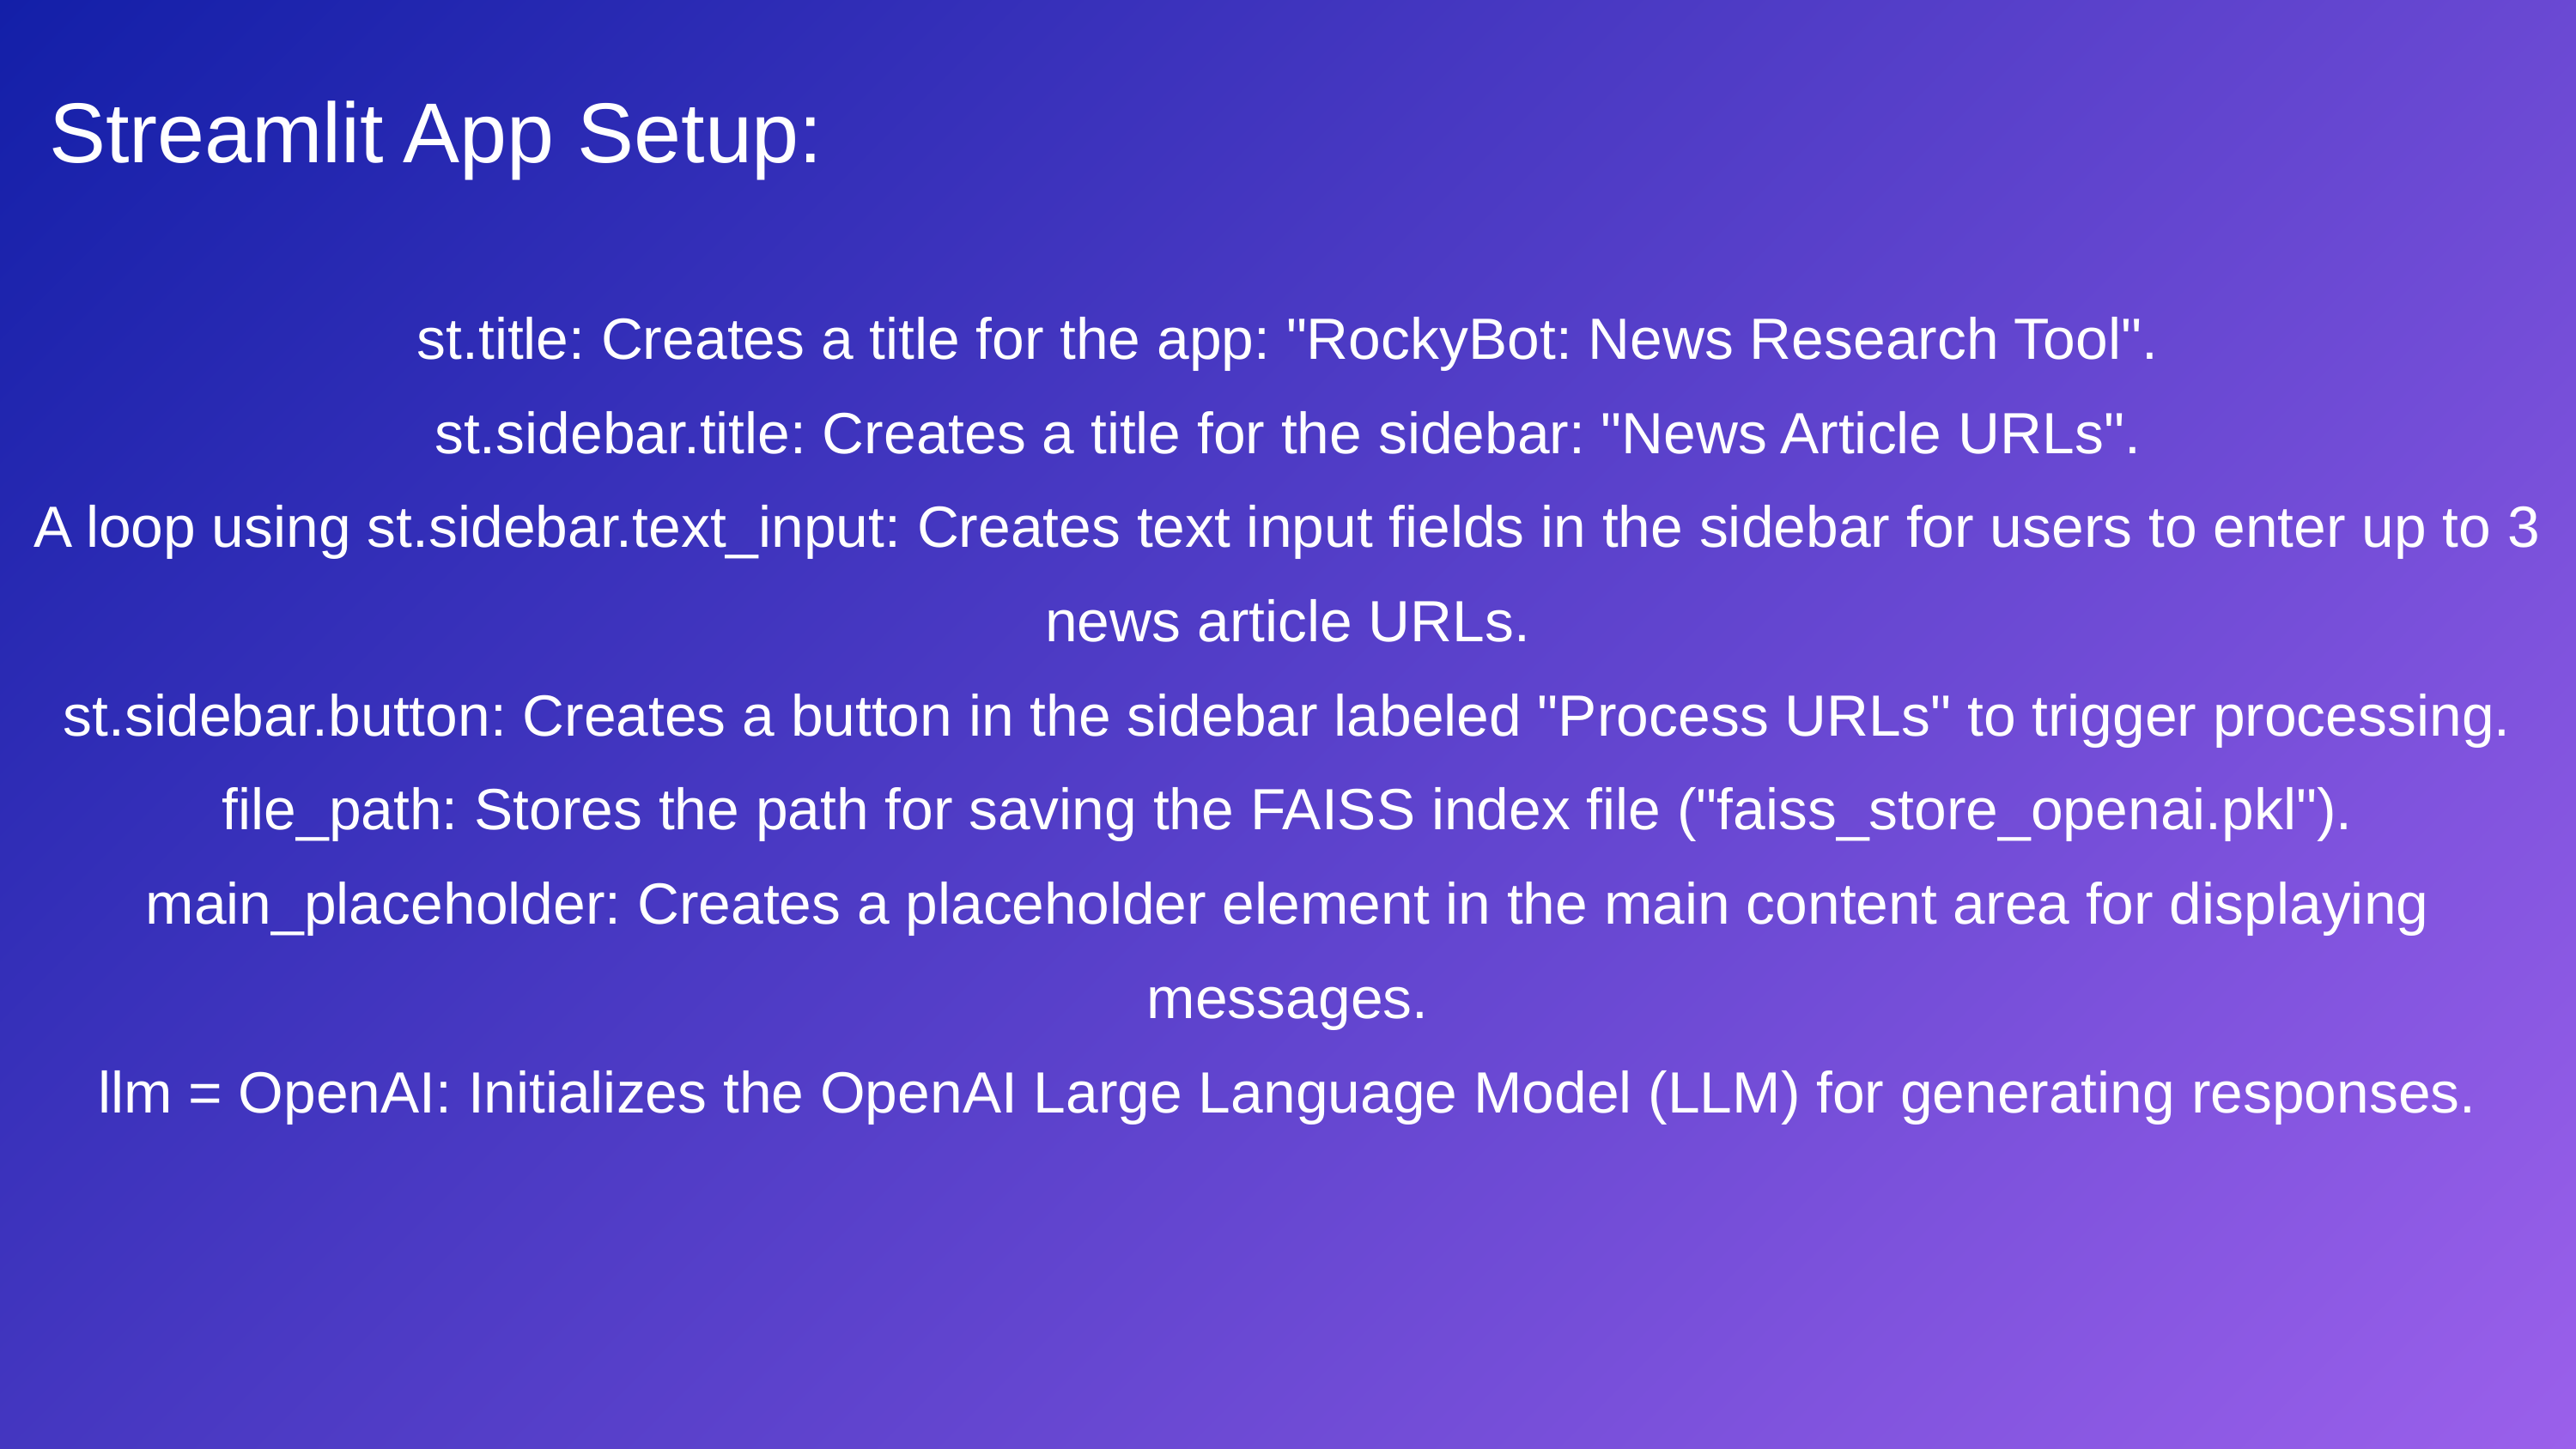

Streamlit App Setup:
st.title: Creates a title for the app: "RockyBot: News Research Tool".
st.sidebar.title: Creates a title for the sidebar: "News Article URLs".
A loop using st.sidebar.text_input: Creates text input fields in the sidebar for users to enter up to 3 news article URLs.
st.sidebar.button: Creates a button in the sidebar labeled "Process URLs" to trigger processing.
file_path: Stores the path for saving the FAISS index file ("faiss_store_openai.pkl").
main_placeholder: Creates a placeholder element in the main content area for displaying messages.
llm = OpenAI: Initializes the OpenAI Large Language Model (LLM) for generating responses.